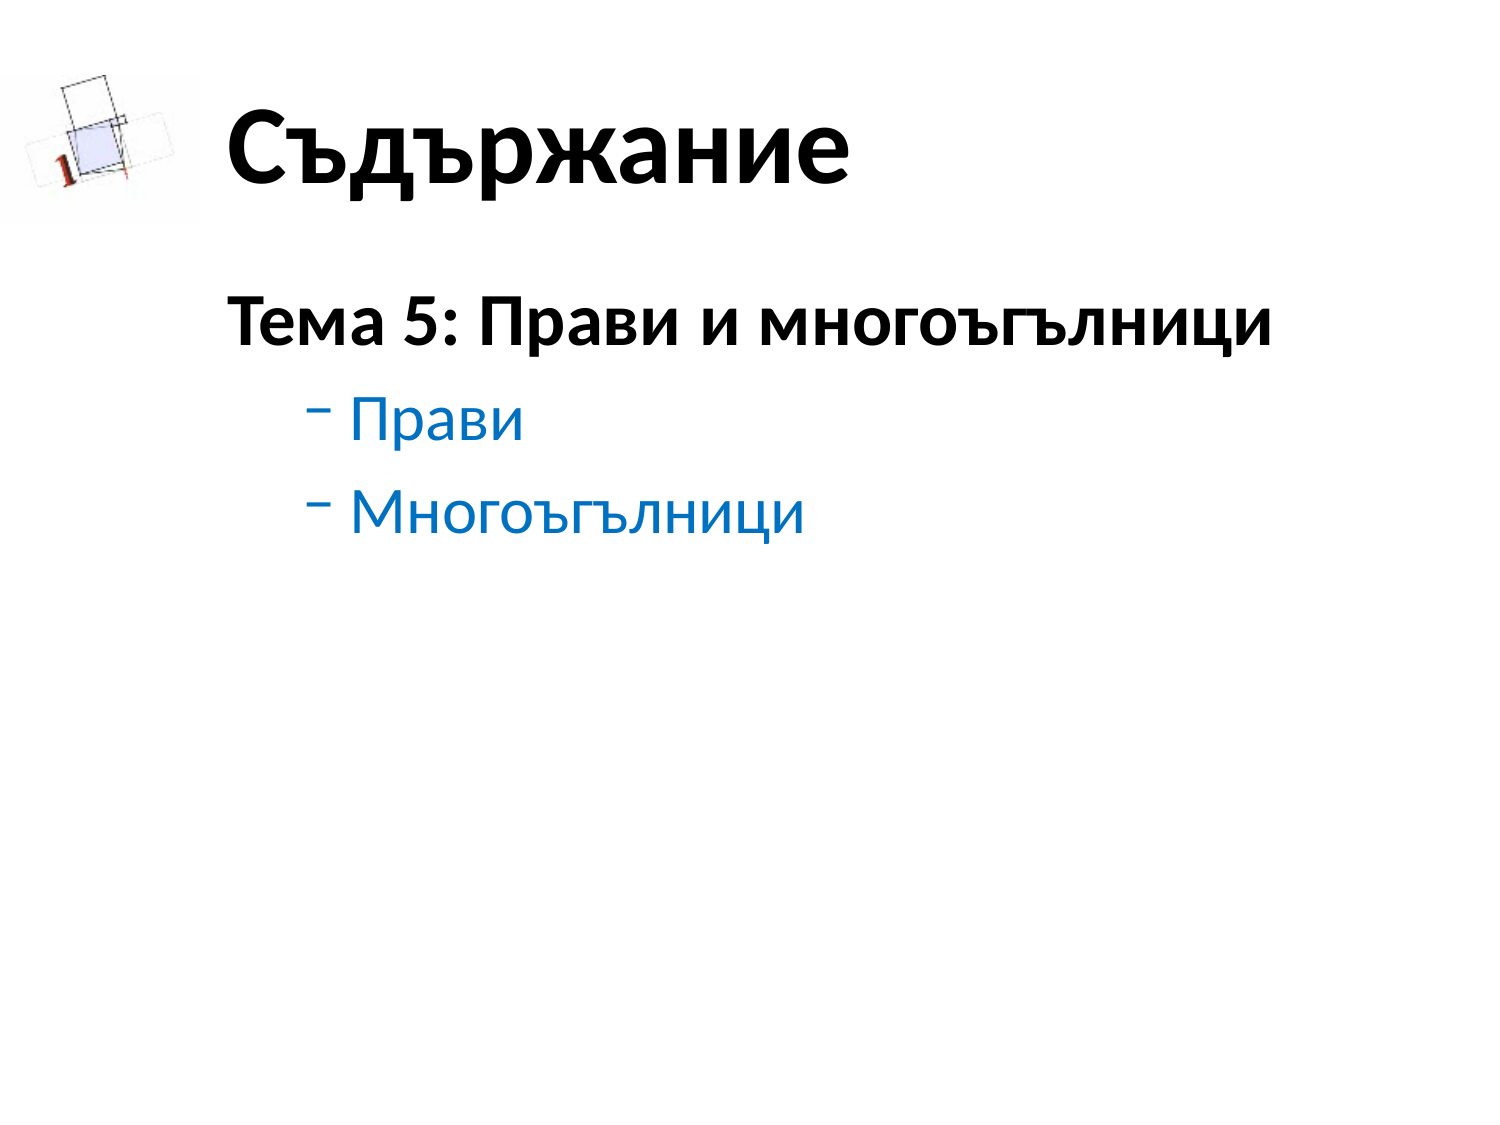

# Съдържание
Тема 5: Прави и многоъгълници
Прави
Многоъгълници